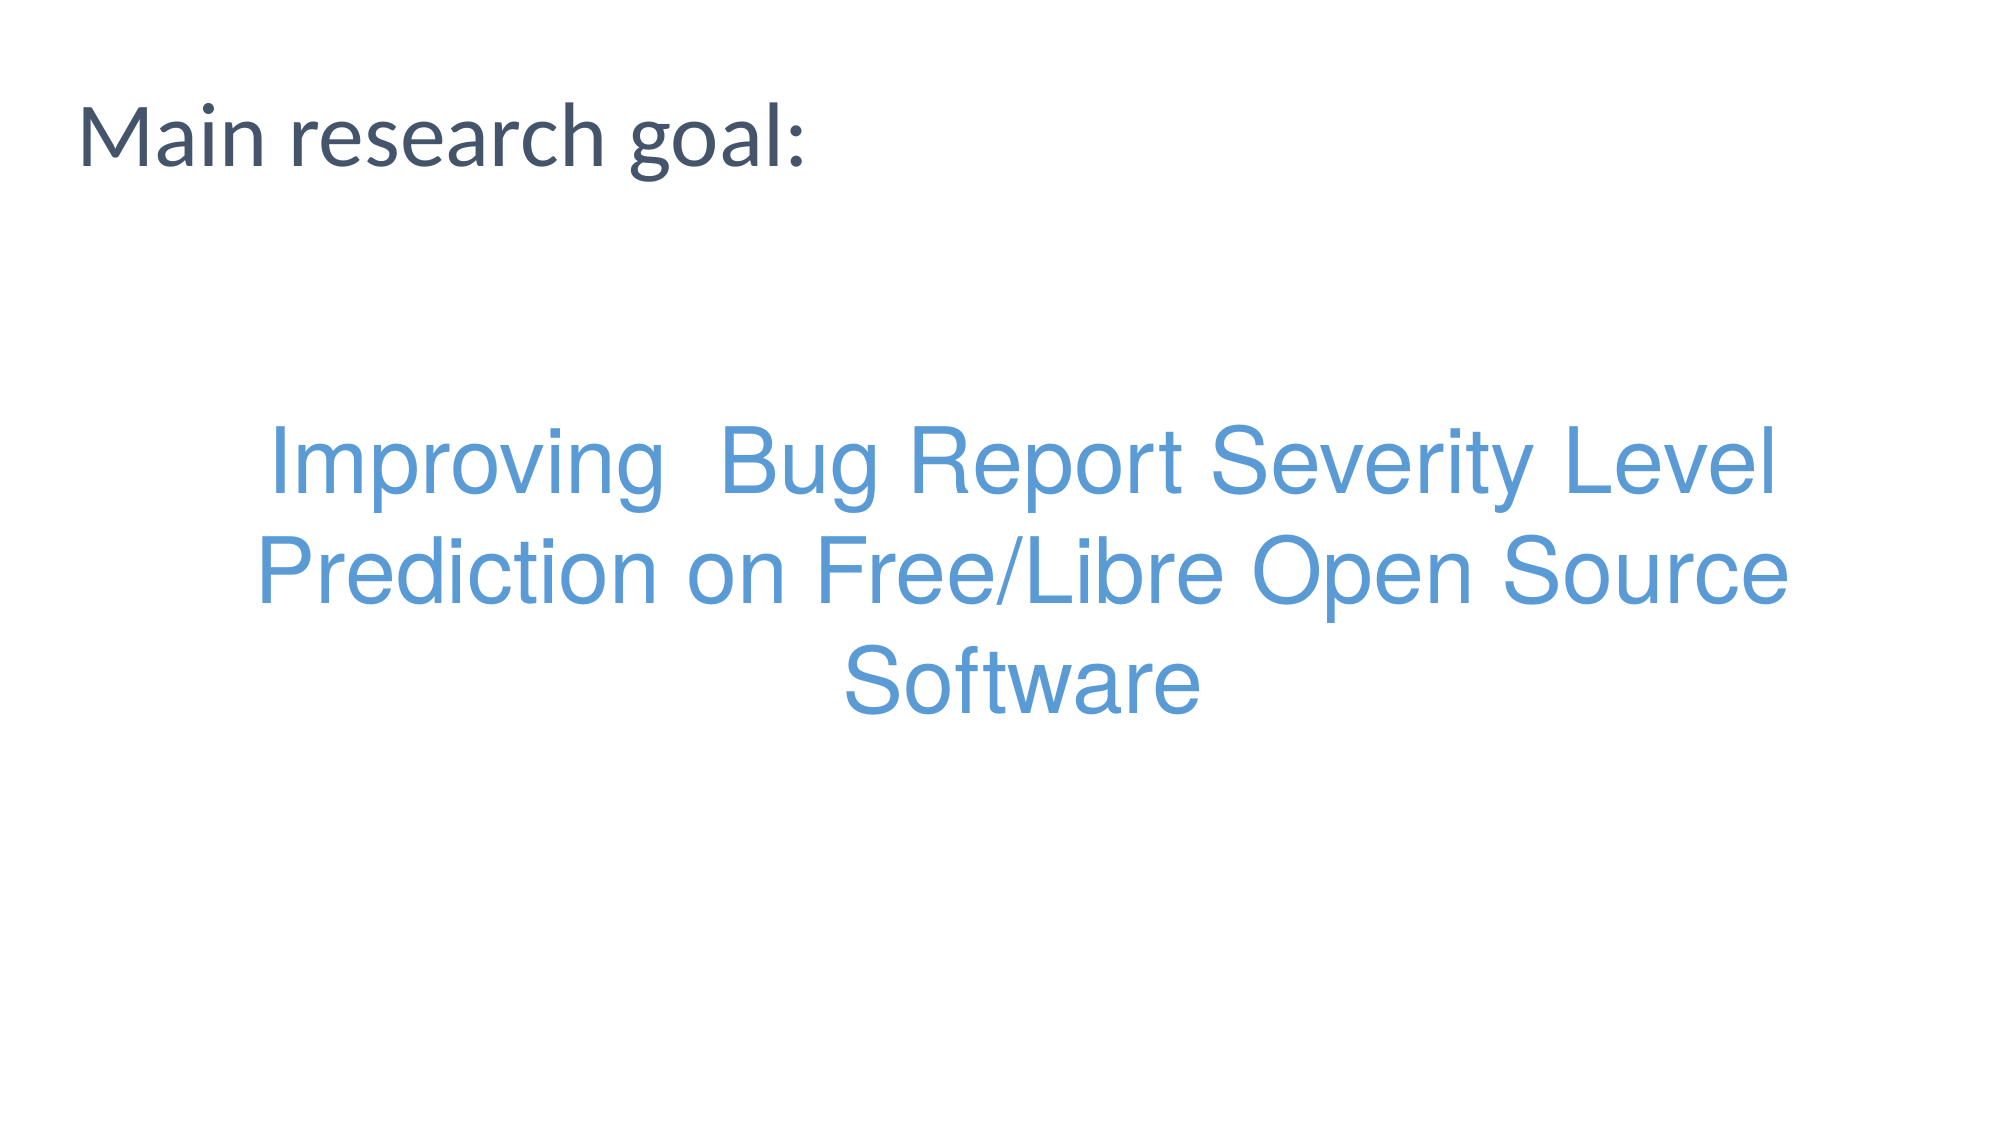

# Main research goal:
Improving  Bug Report Severity Level Prediction on Free/Libre Open Source Software